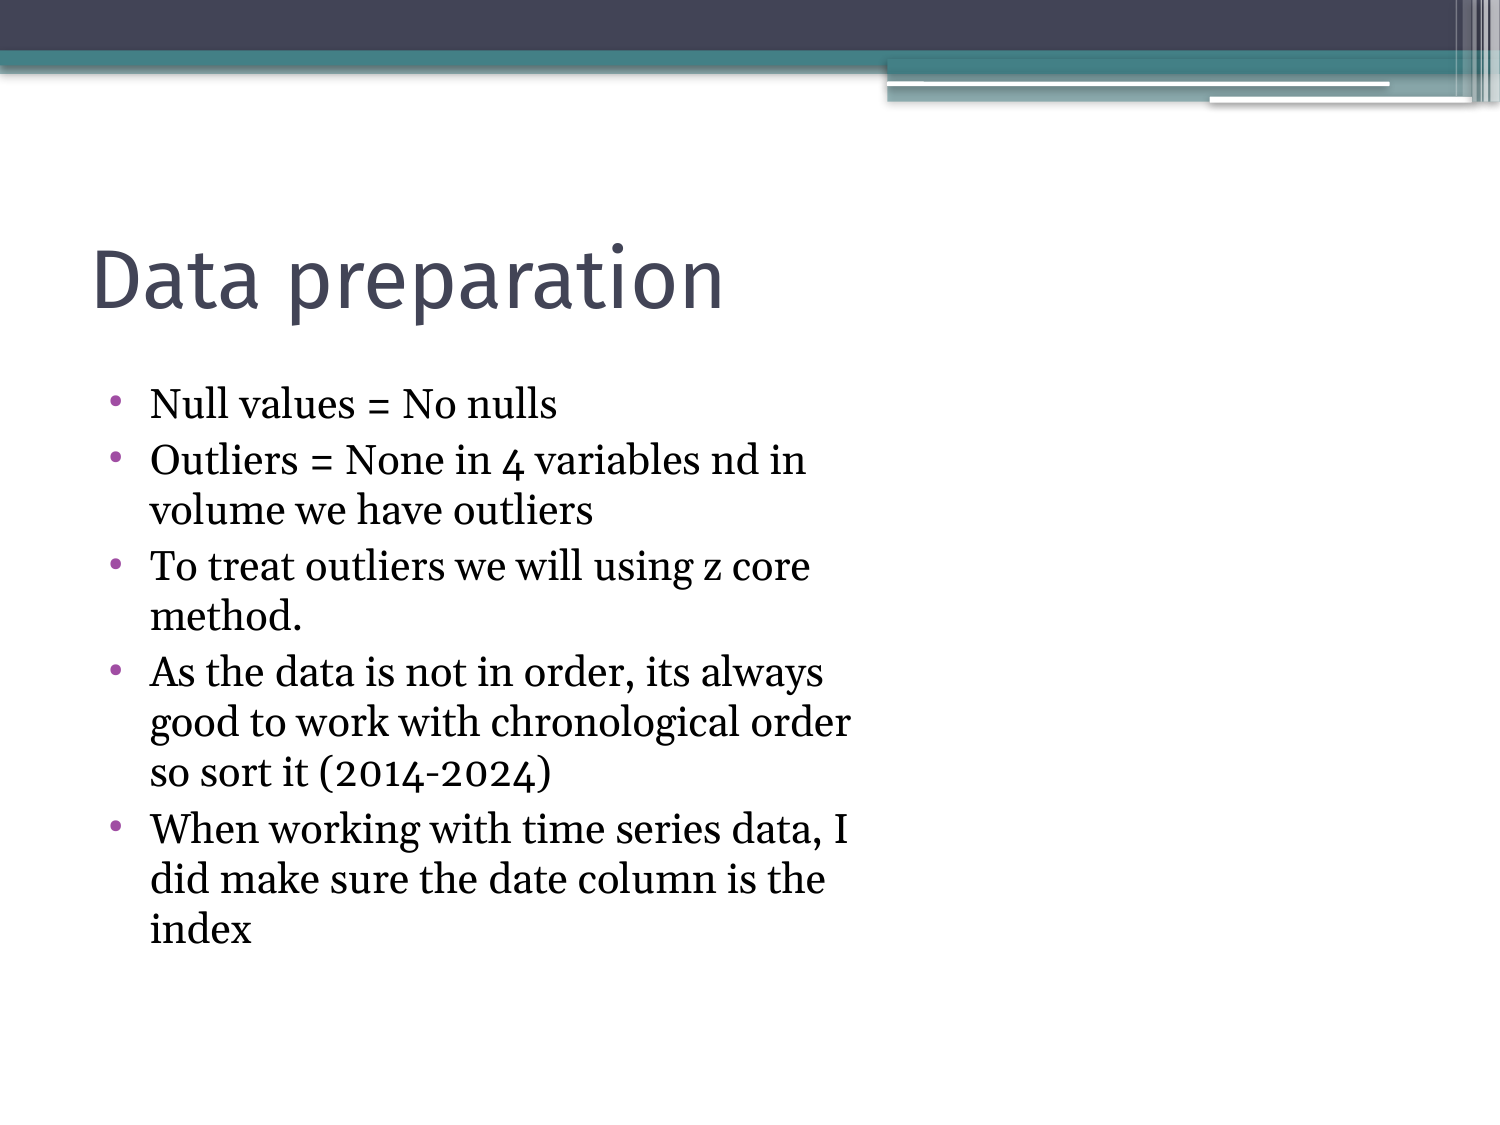

# Data preparation
Null values = No nulls
Outliers = None in 4 variables nd in volume we have outliers
To treat outliers we will using z core method.
As the data is not in order, its always good to work with chronological order so sort it (2014-2024)
When working with time series data, I did make sure the date column is the index